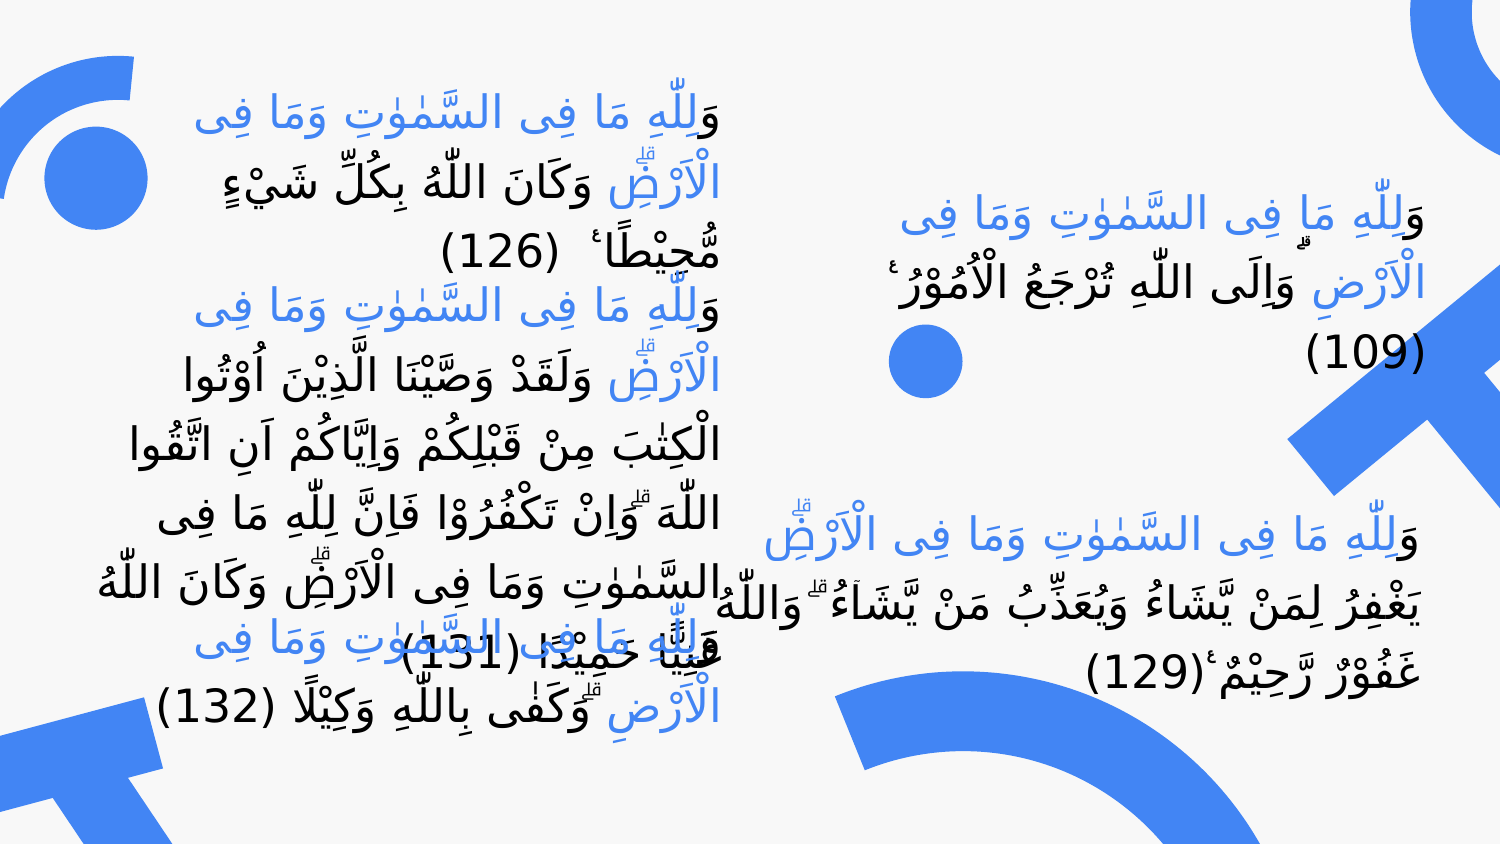

وَلِلّٰهِ مَا فِى السَّمٰوٰتِ وَمَا فِى الْاَرْضِۗ وَكَانَ اللّٰهُ بِكُلِّ شَيْءٍ مُّحِيْطًا ࣖ  (126)

وَلِلّٰهِ مَا فِى السَّمٰوٰتِ وَمَا فِى الْاَرْضِ ۗوَاِلَى اللّٰهِ تُرْجَعُ الْاُمُوْرُ ࣖ (109)
وَلِلّٰهِ مَا فِى السَّمٰوٰتِ وَمَا فِى الْاَرْضِۗ وَلَقَدْ وَصَّيْنَا الَّذِيْنَ اُوْتُوا الْكِتٰبَ مِنْ قَبْلِكُمْ وَاِيَّاكُمْ اَنِ اتَّقُوا اللّٰهَ ۗوَاِنْ تَكْفُرُوْا فَاِنَّ لِلّٰهِ مَا فِى السَّمٰوٰتِ وَمَا فِى الْاَرْضِۗ وَكَانَ اللّٰهُ غَنِيًّا حَمِيْدًا (131)

وَلِلّٰهِ مَا فِى السَّمٰوٰتِ وَمَا فِى الْاَرْضِۗ يَغْفِرُ لِمَنْ يَّشَاءُ وَيُعَذِّبُ مَنْ يَّشَاۤءُ ۗ وَاللّٰهُ غَفُوْرٌ رَّحِيْمٌ ࣖ(129)
وَلِلّٰهِ مَا فِى السَّمٰوٰتِ وَمَا فِى الْاَرْضِ ۗوَكَفٰى بِاللّٰهِ وَكِيْلًا (132)